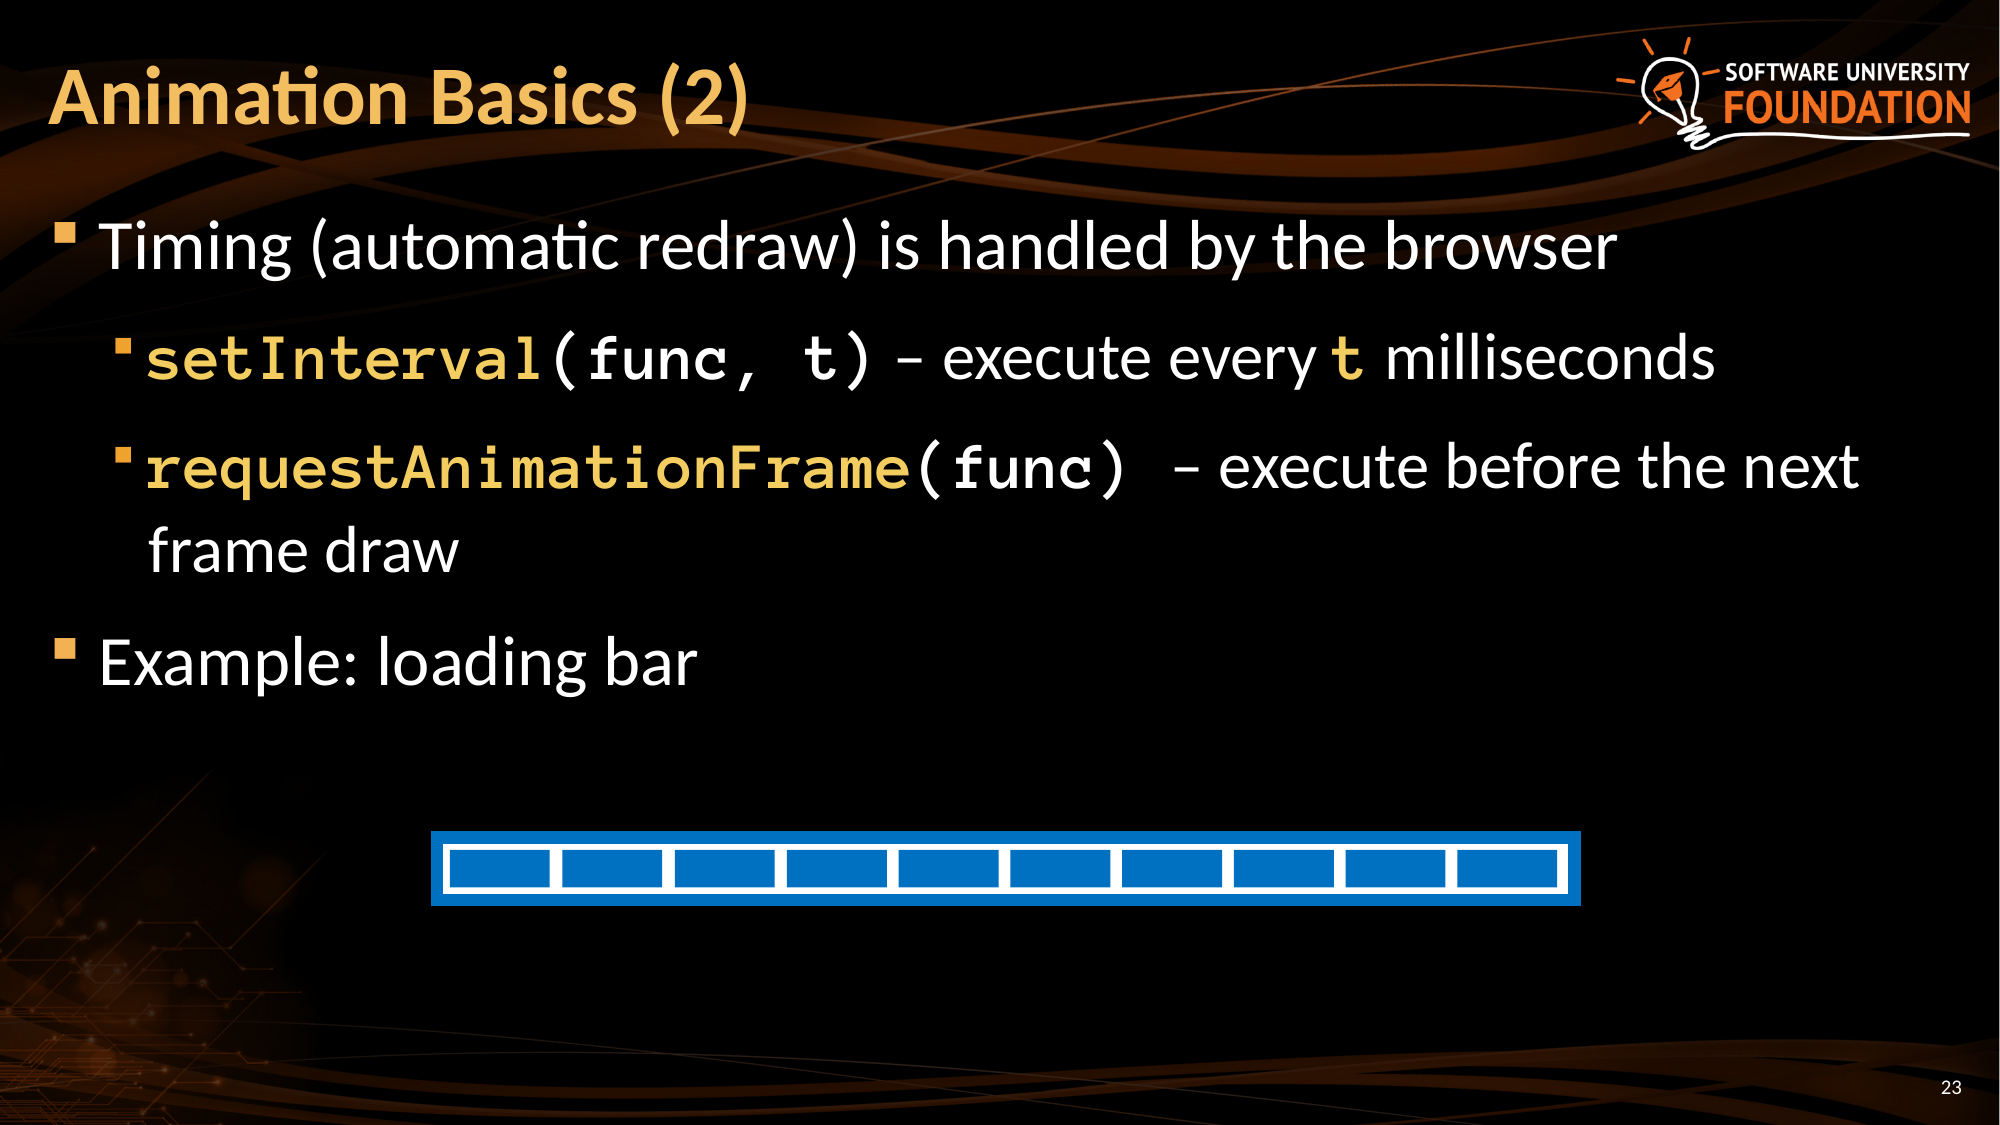

# Animation Basics (2)
Timing (automatic redraw) is handled by the browser
setInterval(func, t) – execute every t milliseconds
requestAnimationFrame(func) – execute before the next frame draw
Example: loading bar

23